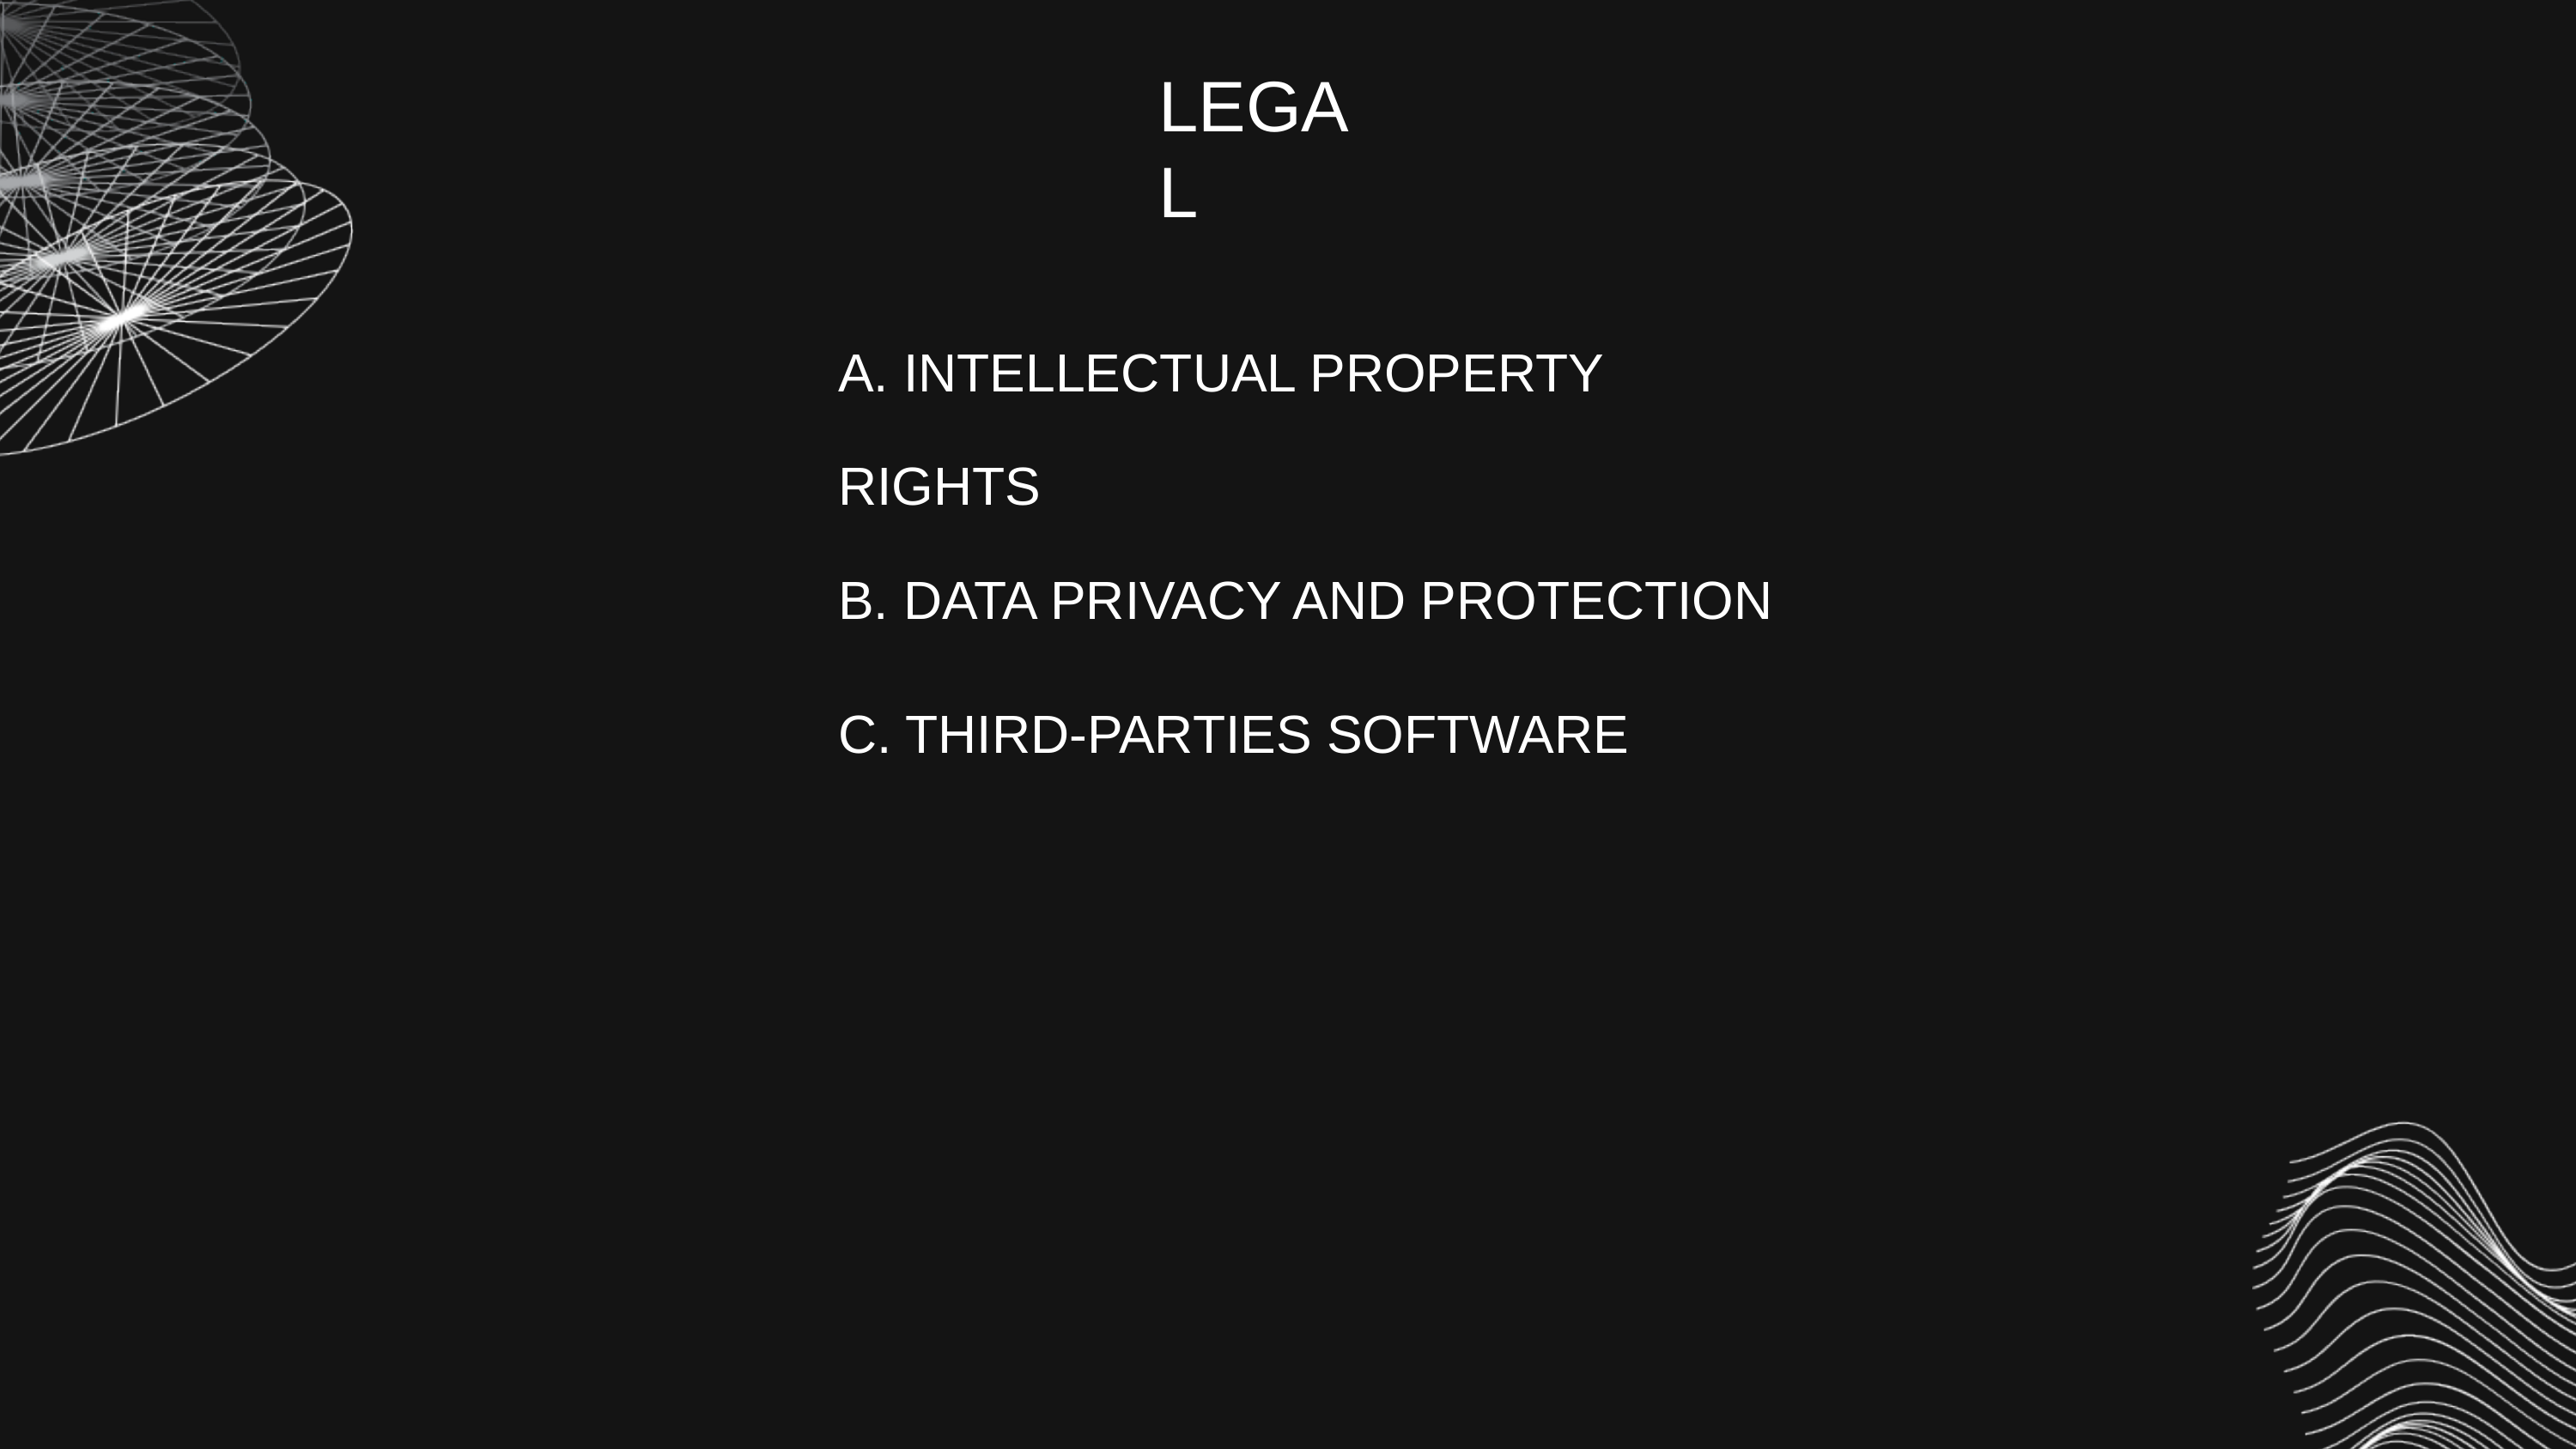

LEGAL
A. INTELLECTUAL PROPERTY RIGHTS
B. DATA PRIVACY AND PROTECTION
C. THIRD-PARTIES SOFTWARE